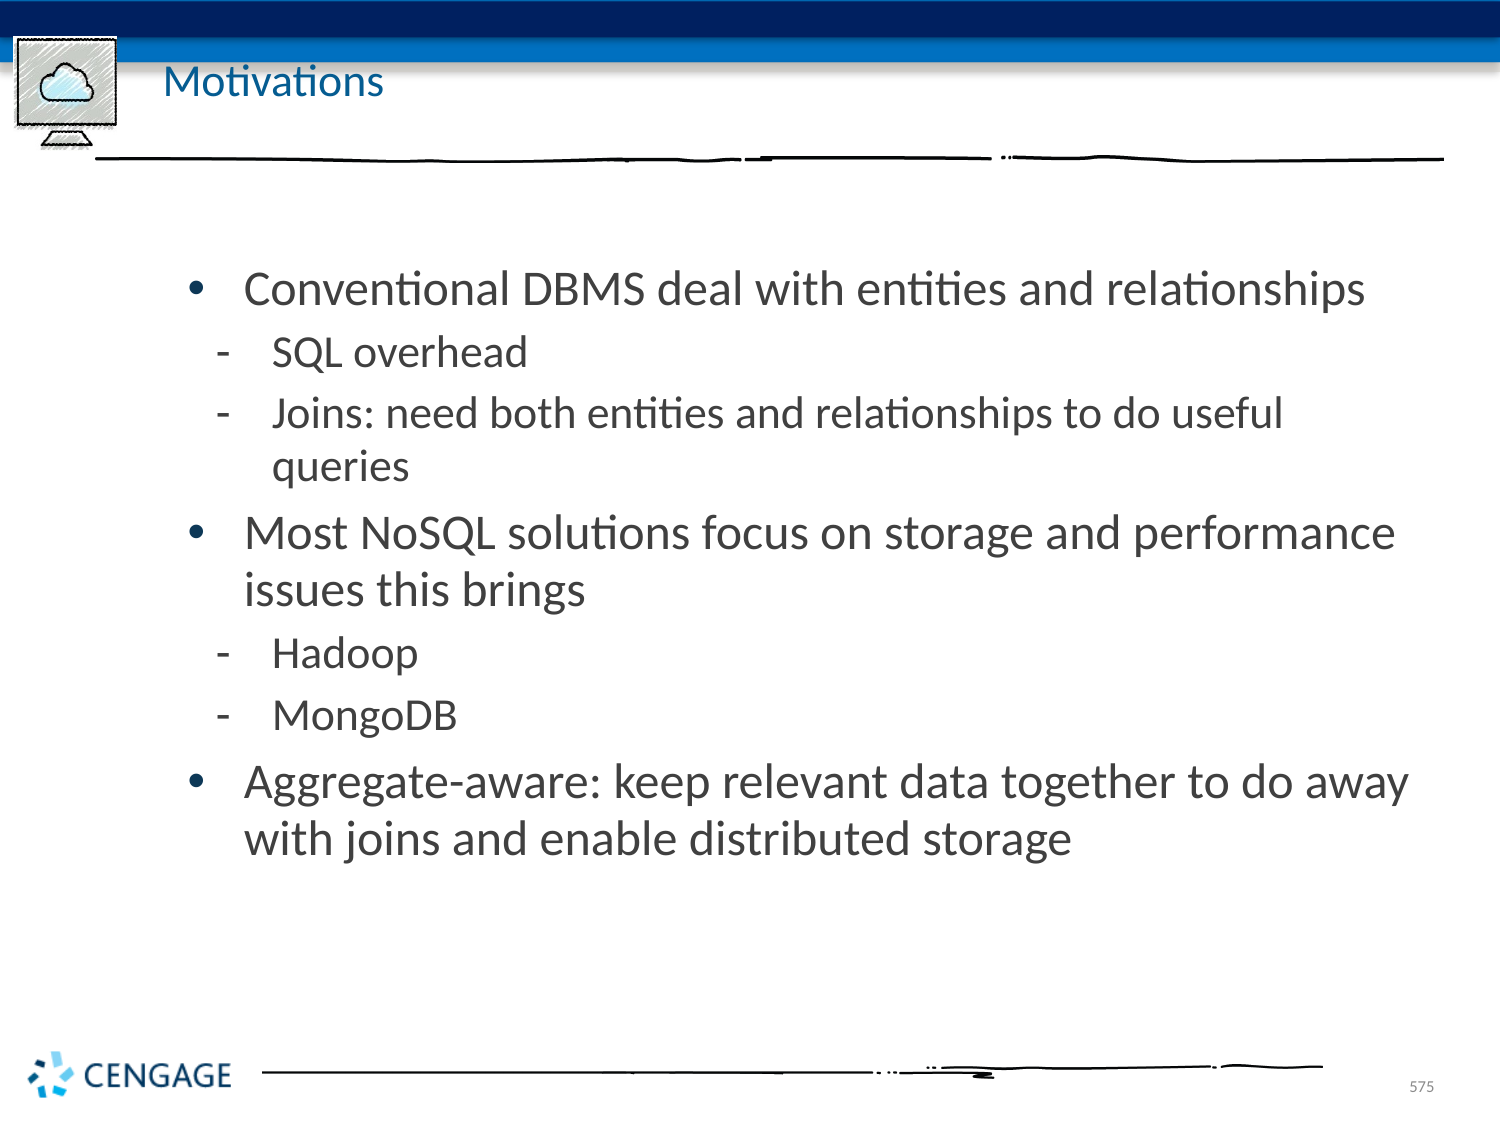

# Motivations

Conventional DBMS deal with entities and relationships
SQL overhead
Joins: need both entities and relationships to do useful queries
Most NoSQL solutions focus on storage and performance issues this brings
Hadoop
MongoDB
Aggregate-aware: keep relevant data together to do away with joins and enable distributed storage